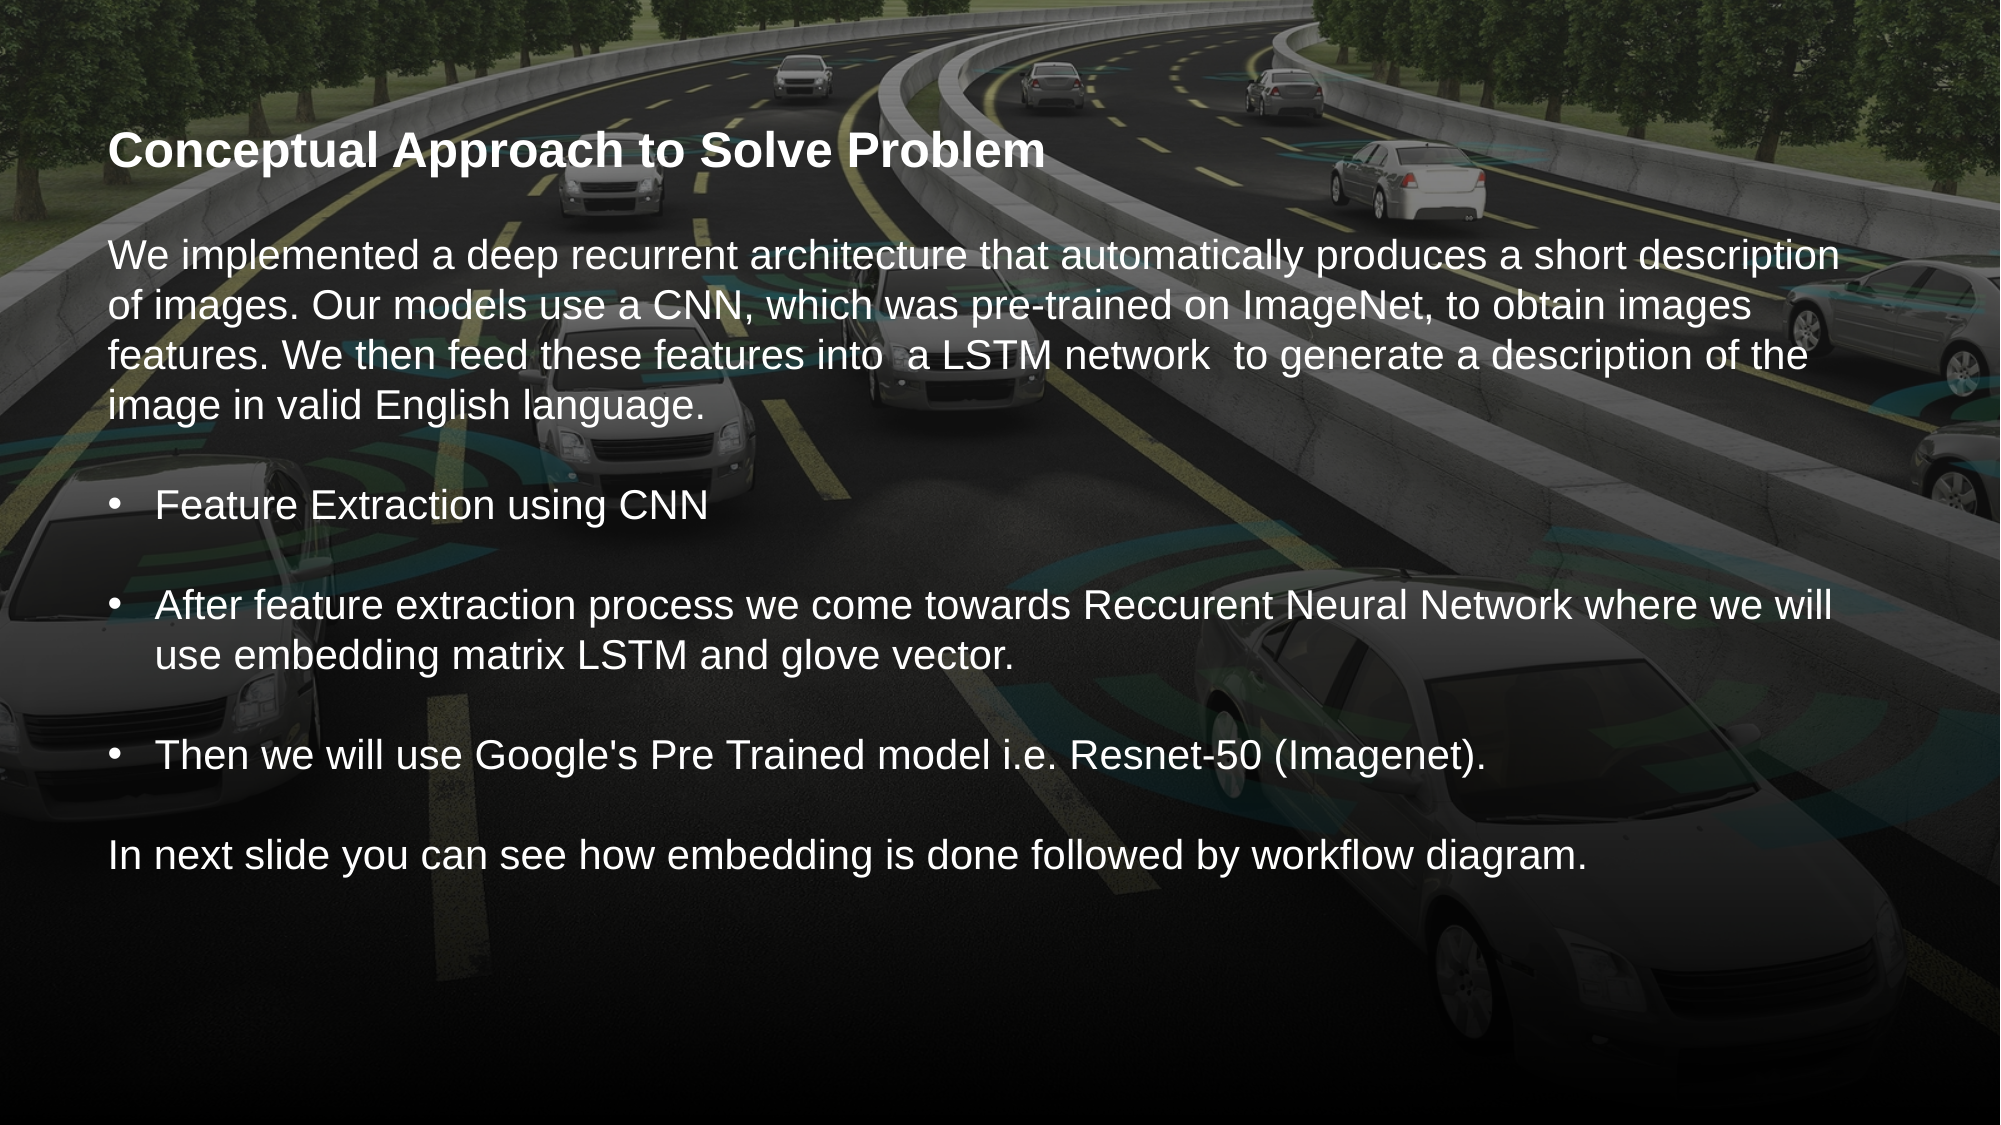

Conceptual Approach to Solve Problem

We implemented a deep recurrent architecture that automatically produces a short description of images. Our models use a CNN, which was pre-trained on ImageNet, to obtain images features. We then feed these features into  a LSTM network  to generate a description of the image in valid English language.

Feature Extraction using CNN

After feature extraction process we come towards Reccurent Neural Network where we will use embedding matrix LSTM and glove vector.

Then we will use Google's Pre Trained model i.e. Resnet-50 (Imagenet).

In next slide you can see how embedding is done followed by workflow diagram.